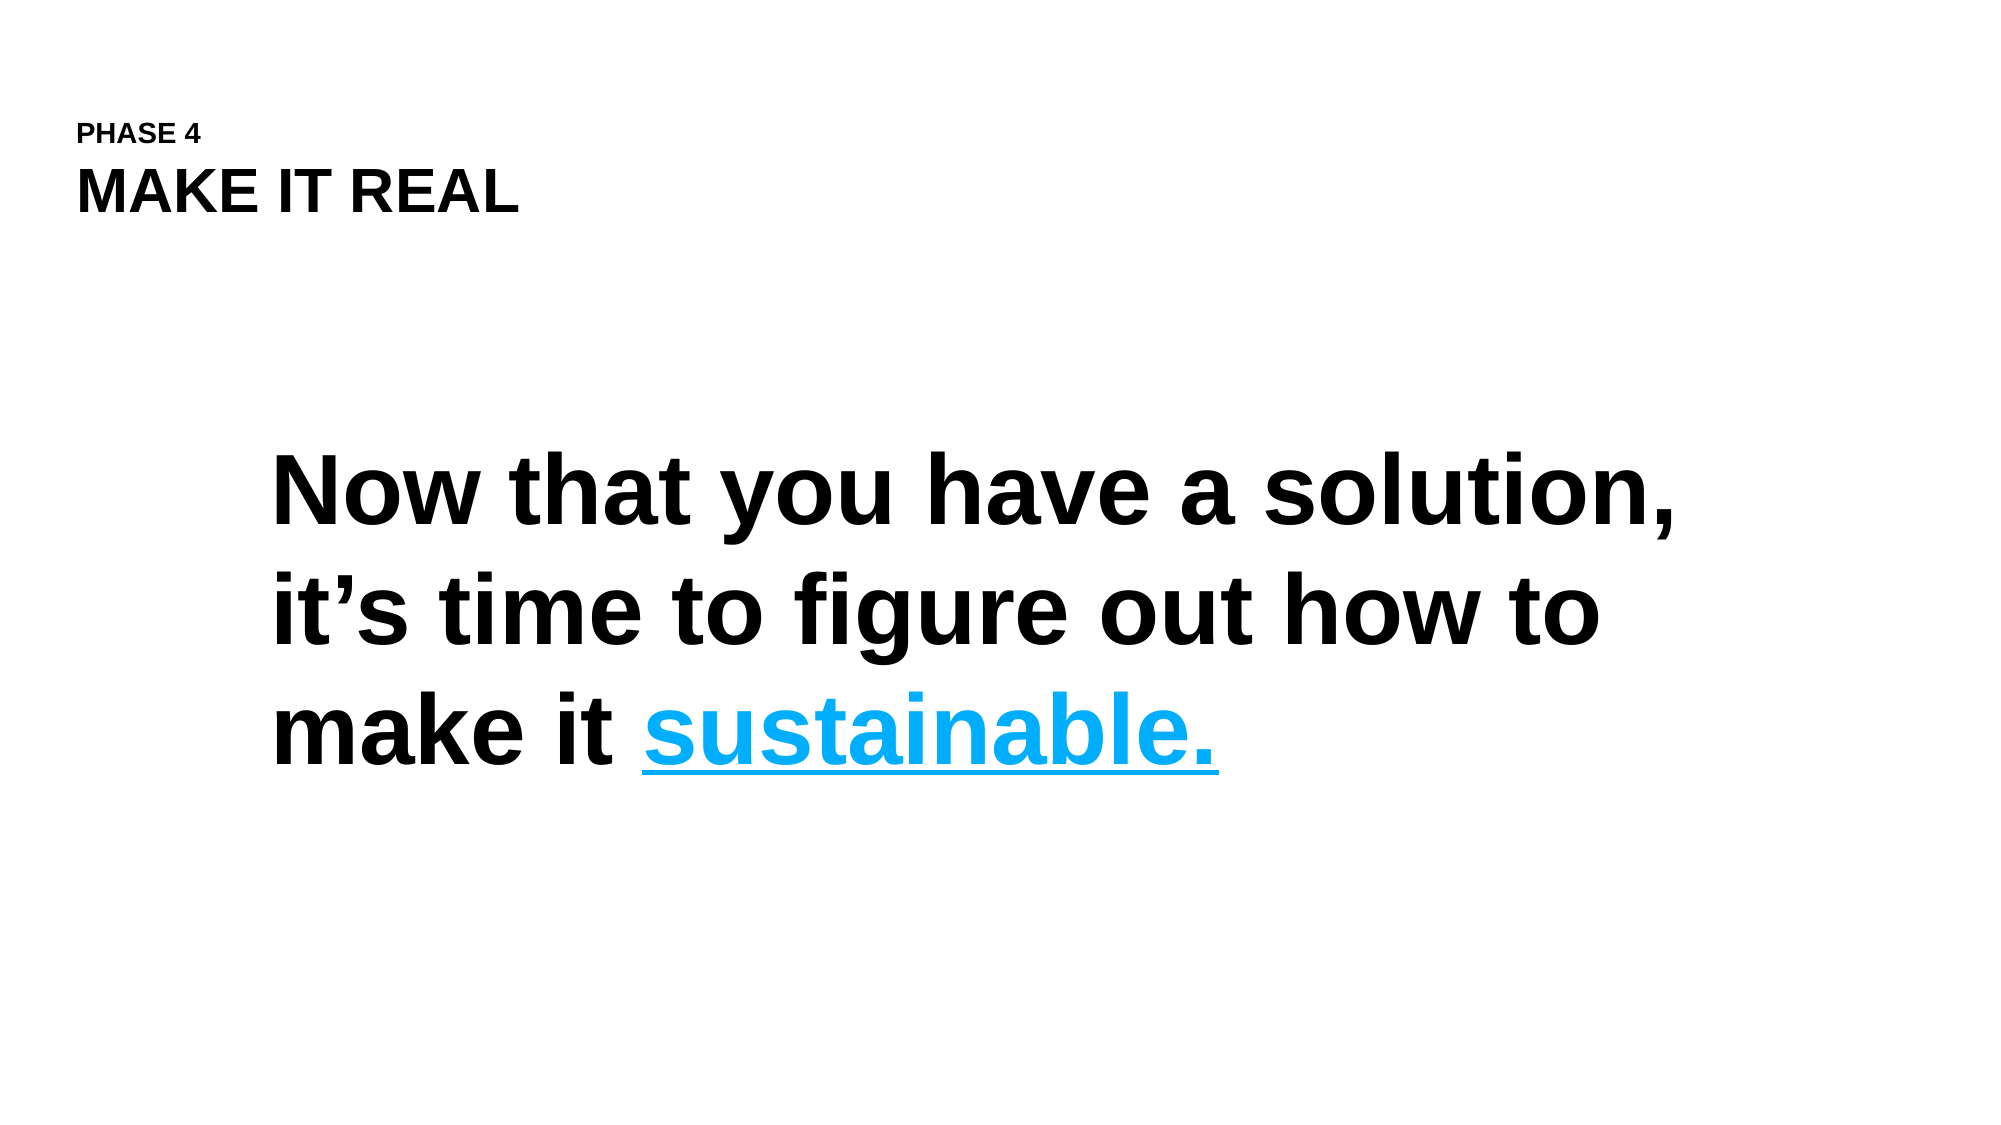

PHASE 4
MAKE IT REAL
Now that you have a solution, it’s time to figure out how to make it sustainable..